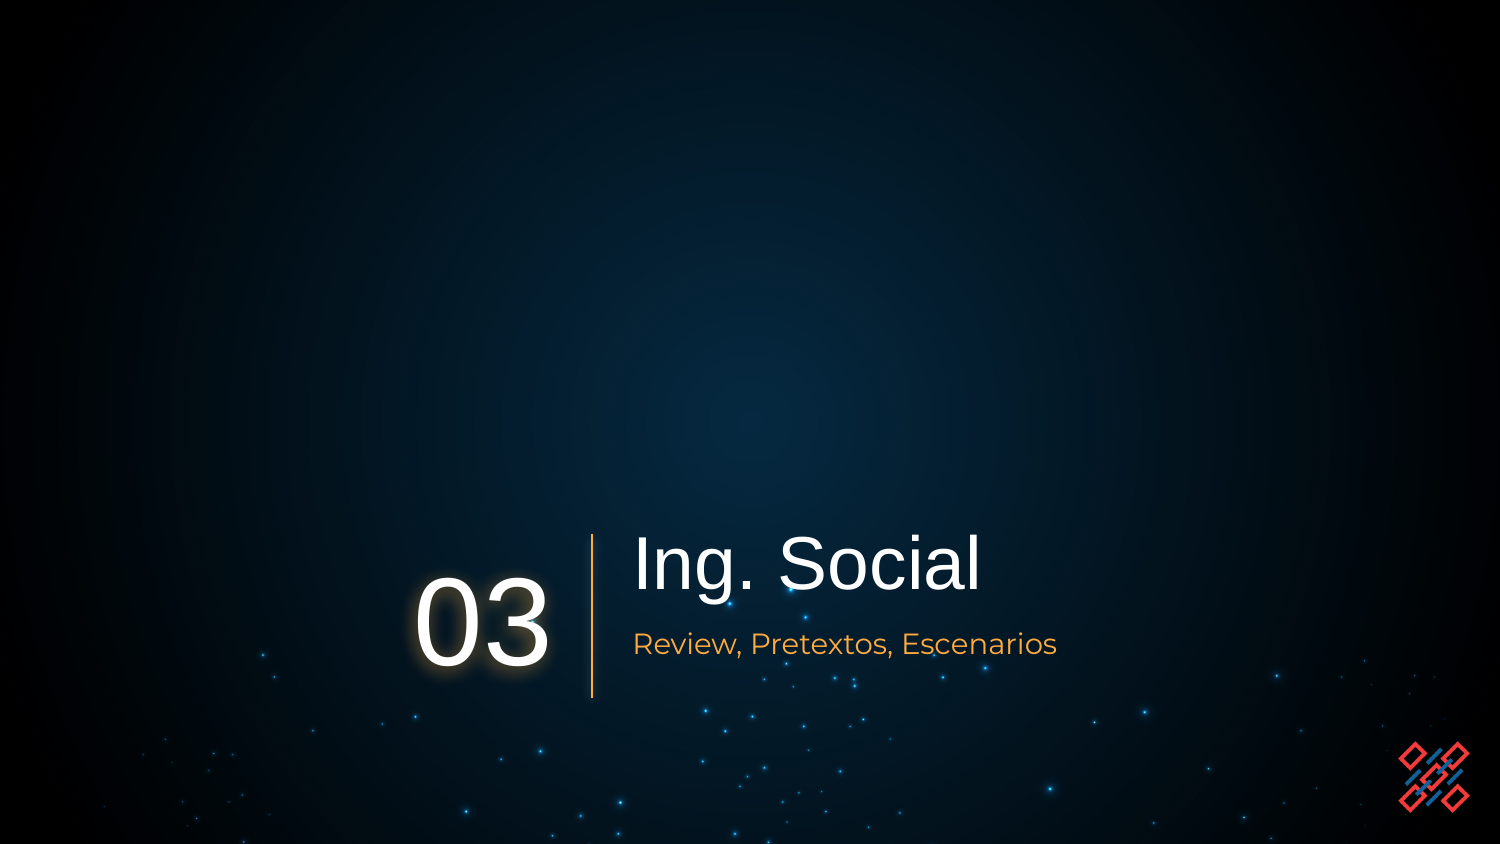

# Ing. Social
03
Review, Pretextos, Escenarios